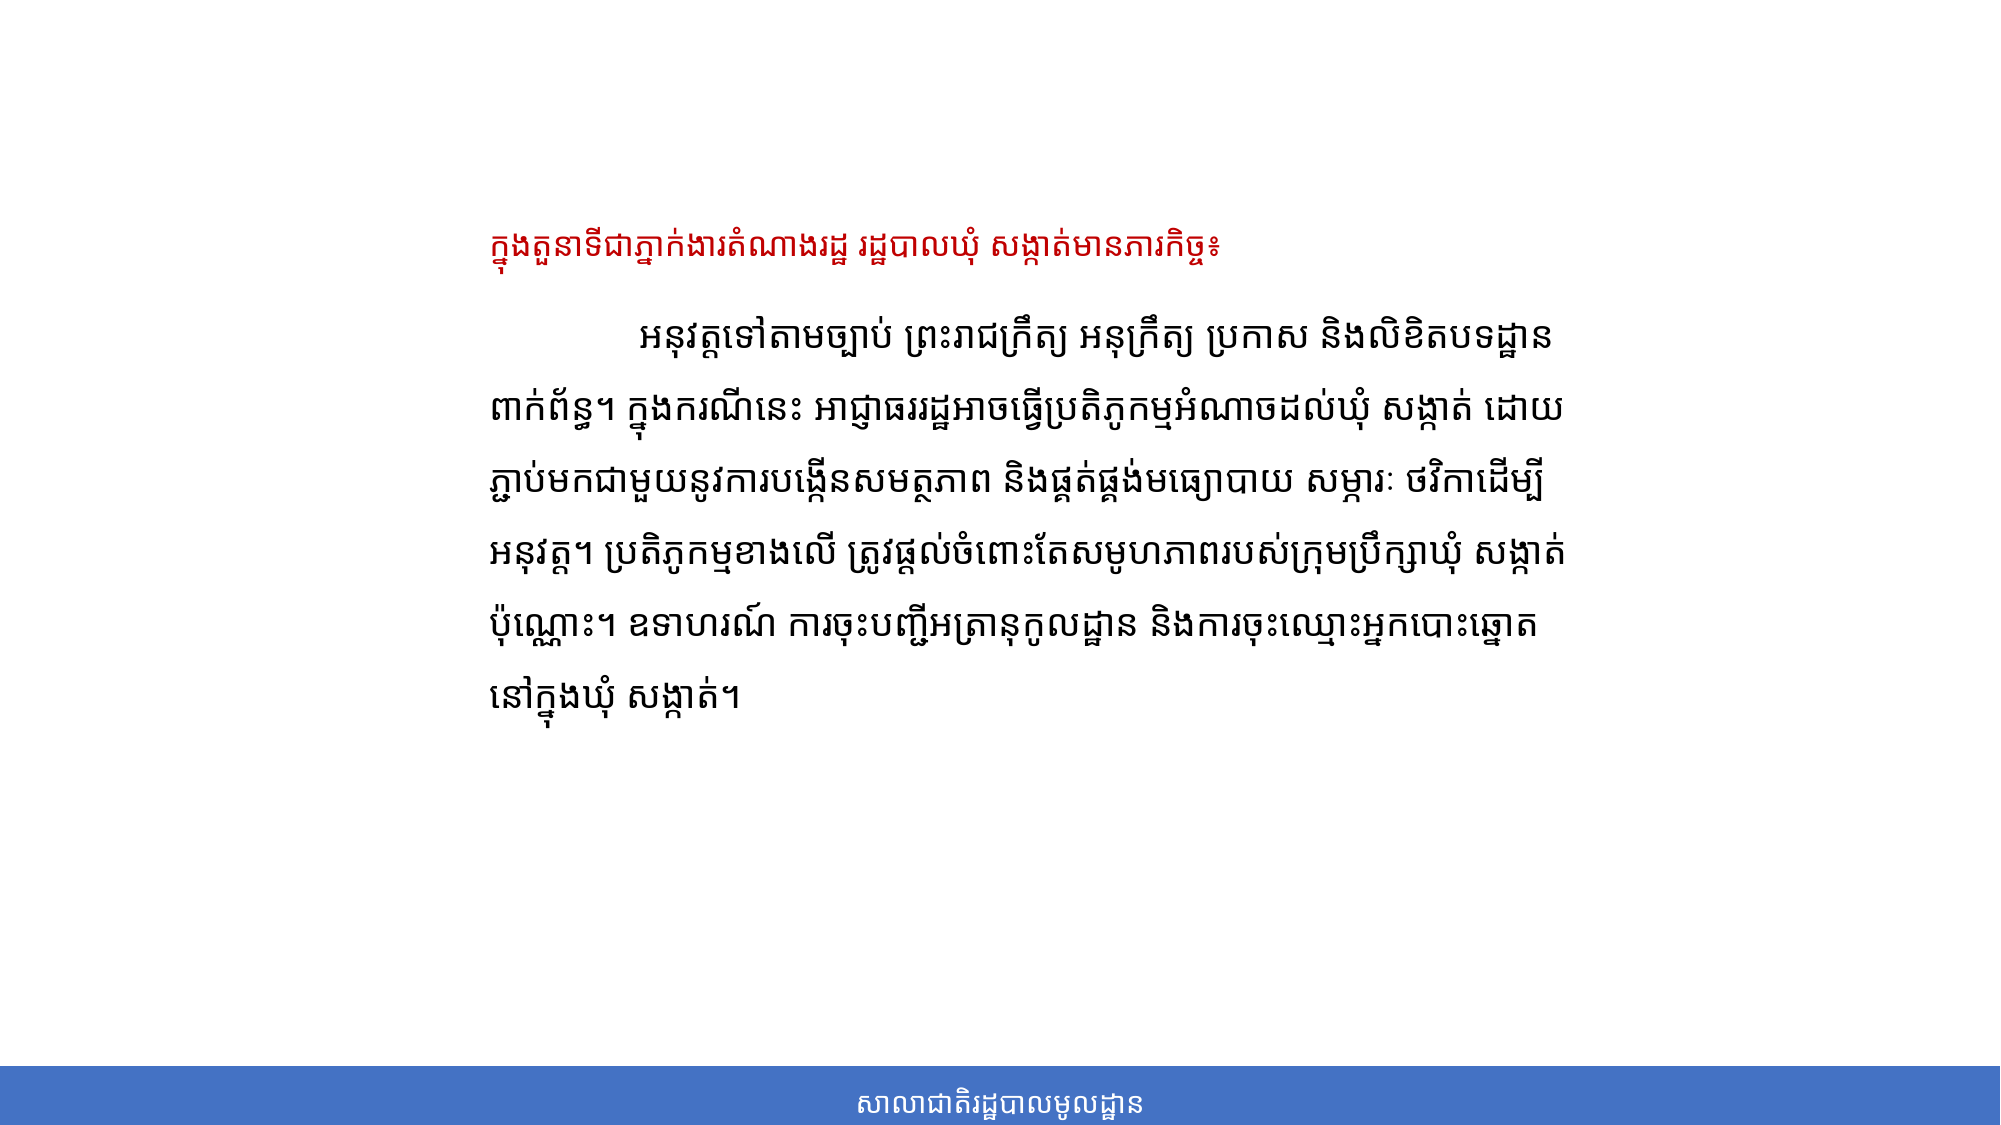

ក្នុងតួនាទីជាភ្នាក់ងារតំណាងរដ្ឋ រដ្ឋបាលឃុំ សង្កាត់មានភារកិច្ច៖
	អនុវត្តទៅតាមច្បាប់ ព្រះរាជក្រឹត្យ អនុក្រឹត្យ ប្រកាស និងលិខិតបទដ្ឋានពាក់ព័ន្ធ។ ក្នុងករណីនេះ អាជ្ញាធរ​រដ្ឋ​អាចធ្វើប្រតិភូកម្មអំណាចដល់ឃុំ សង្កាត់ ដោយភ្ជាប់មកជាមួយនូវការបង្កើនសមត្ថភាព និងផ្គត់ផ្គង់មធ្យោបាយ សម្ភារៈ ថវិកាដើម្បីអនុវត្ត។ ប្រតិភូកម្មខាងលើ ត្រូវផ្តល់ចំពោះតែសមូហភាពរបស់ក្រុមប្រឹក្សាឃុំ សង្កាត់ ប៉ុណ្ណោះ។ ឧទាហរណ៍ ការចុះបញ្ជីអត្រានុកូលដ្ឋាន និងការចុះឈ្មោះអ្នកបោះឆ្នោតនៅក្នុងឃុំ សង្កាត់។